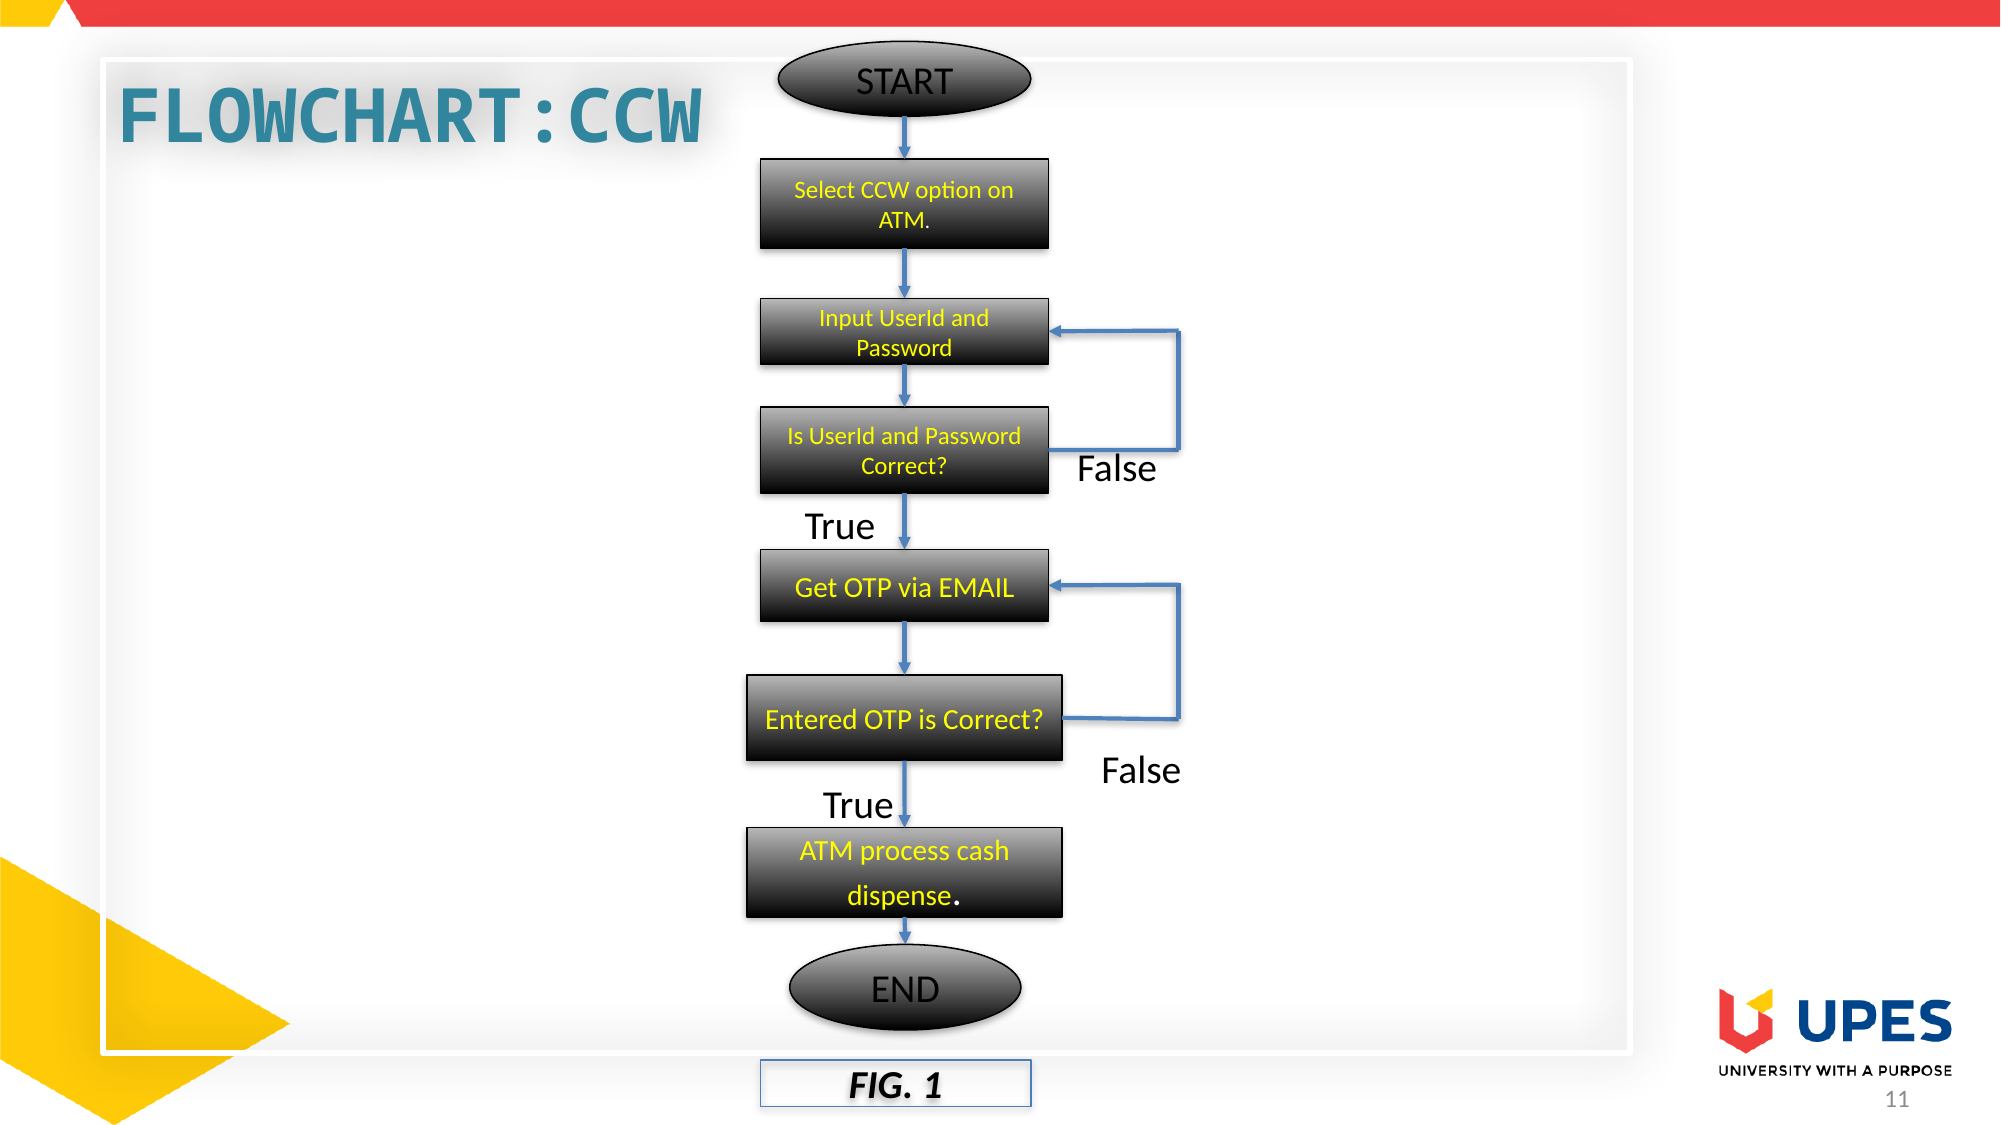

START
FLOWCHART:CCW

Select CCW option on ATM.
Input UserId and Password
Is UserId and Password Correct?
False
True
Get OTP via EMAIL
Entered OTP is Correct?
False
True
ATM process cash dispense.
END
FIG. 1